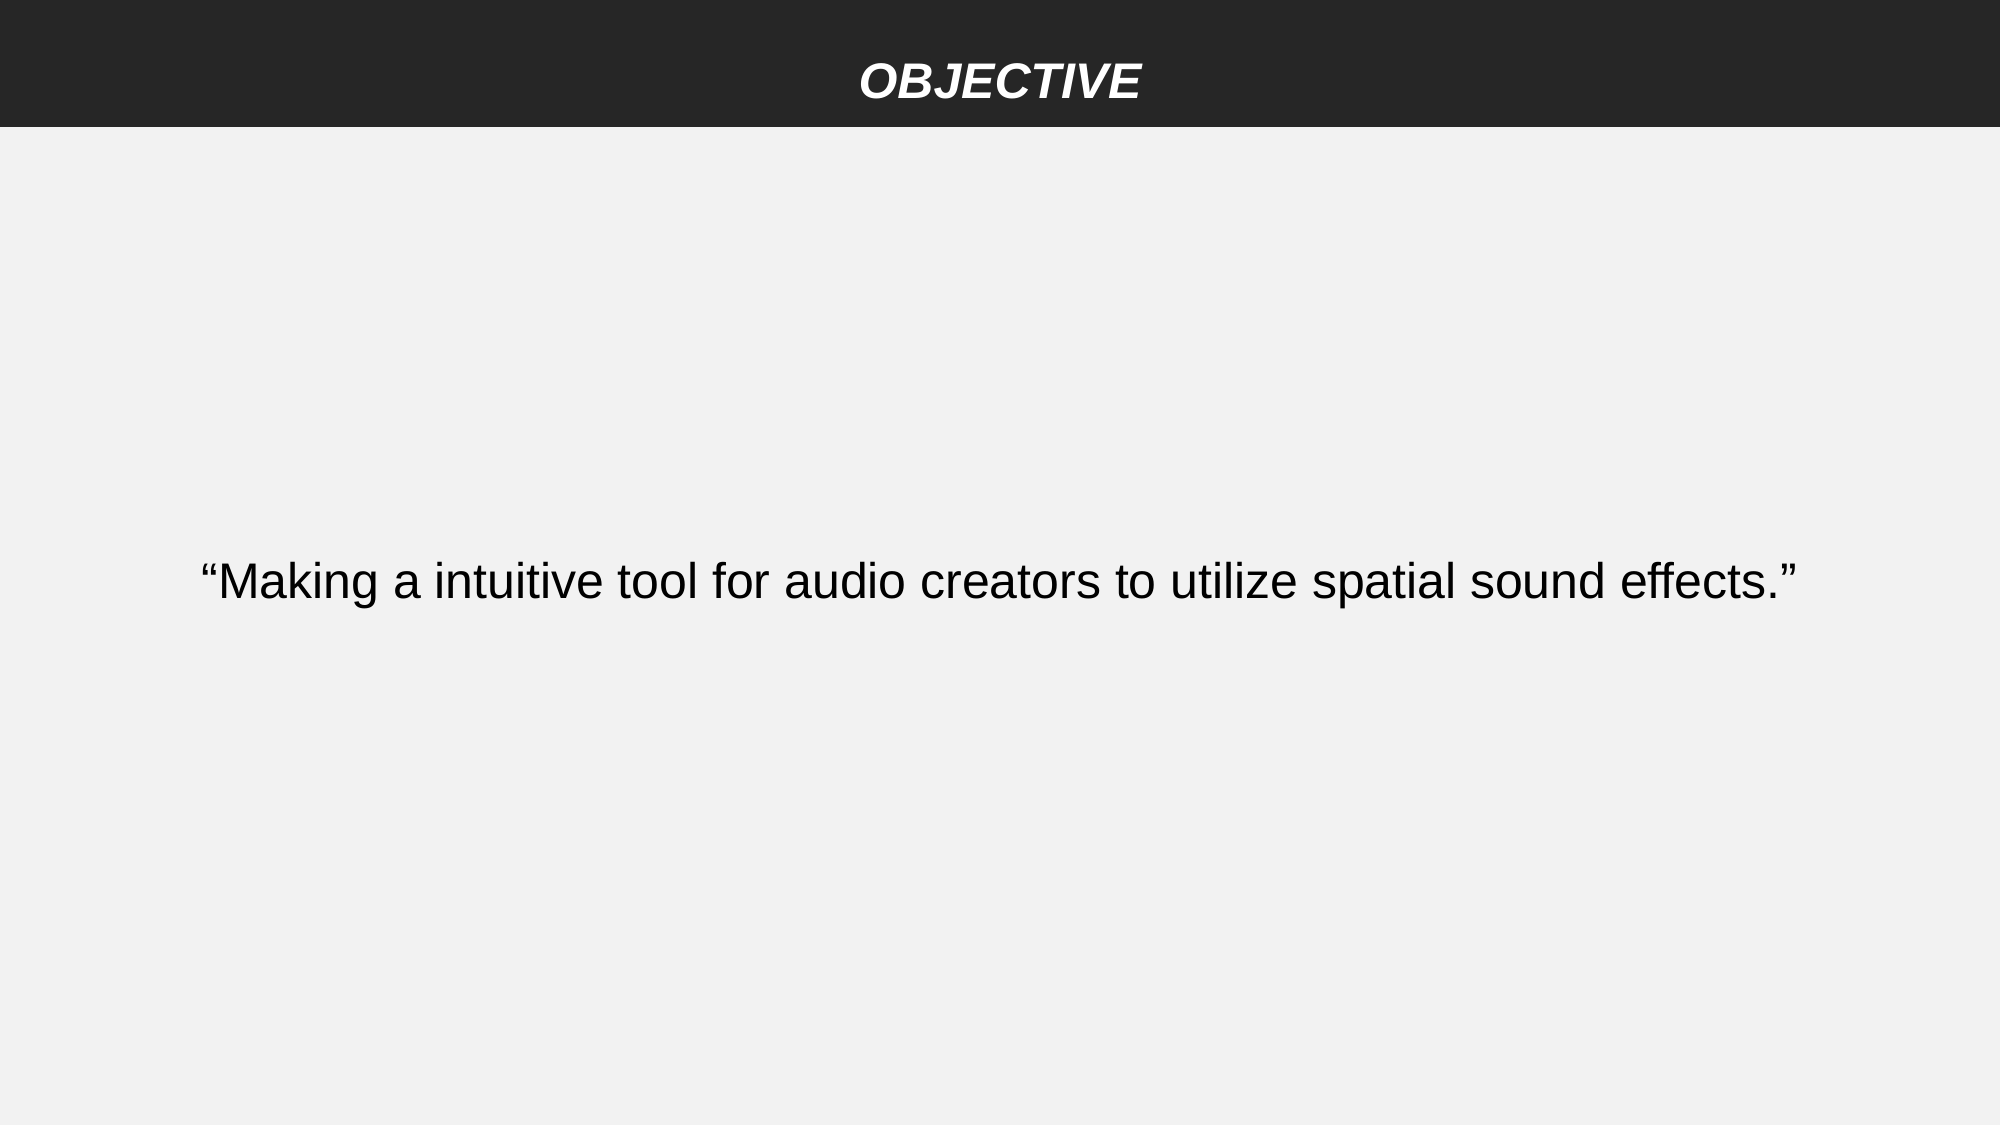

OBJECTIVE
“Making a intuitive tool for audio creators to utilize spatial sound effects.”